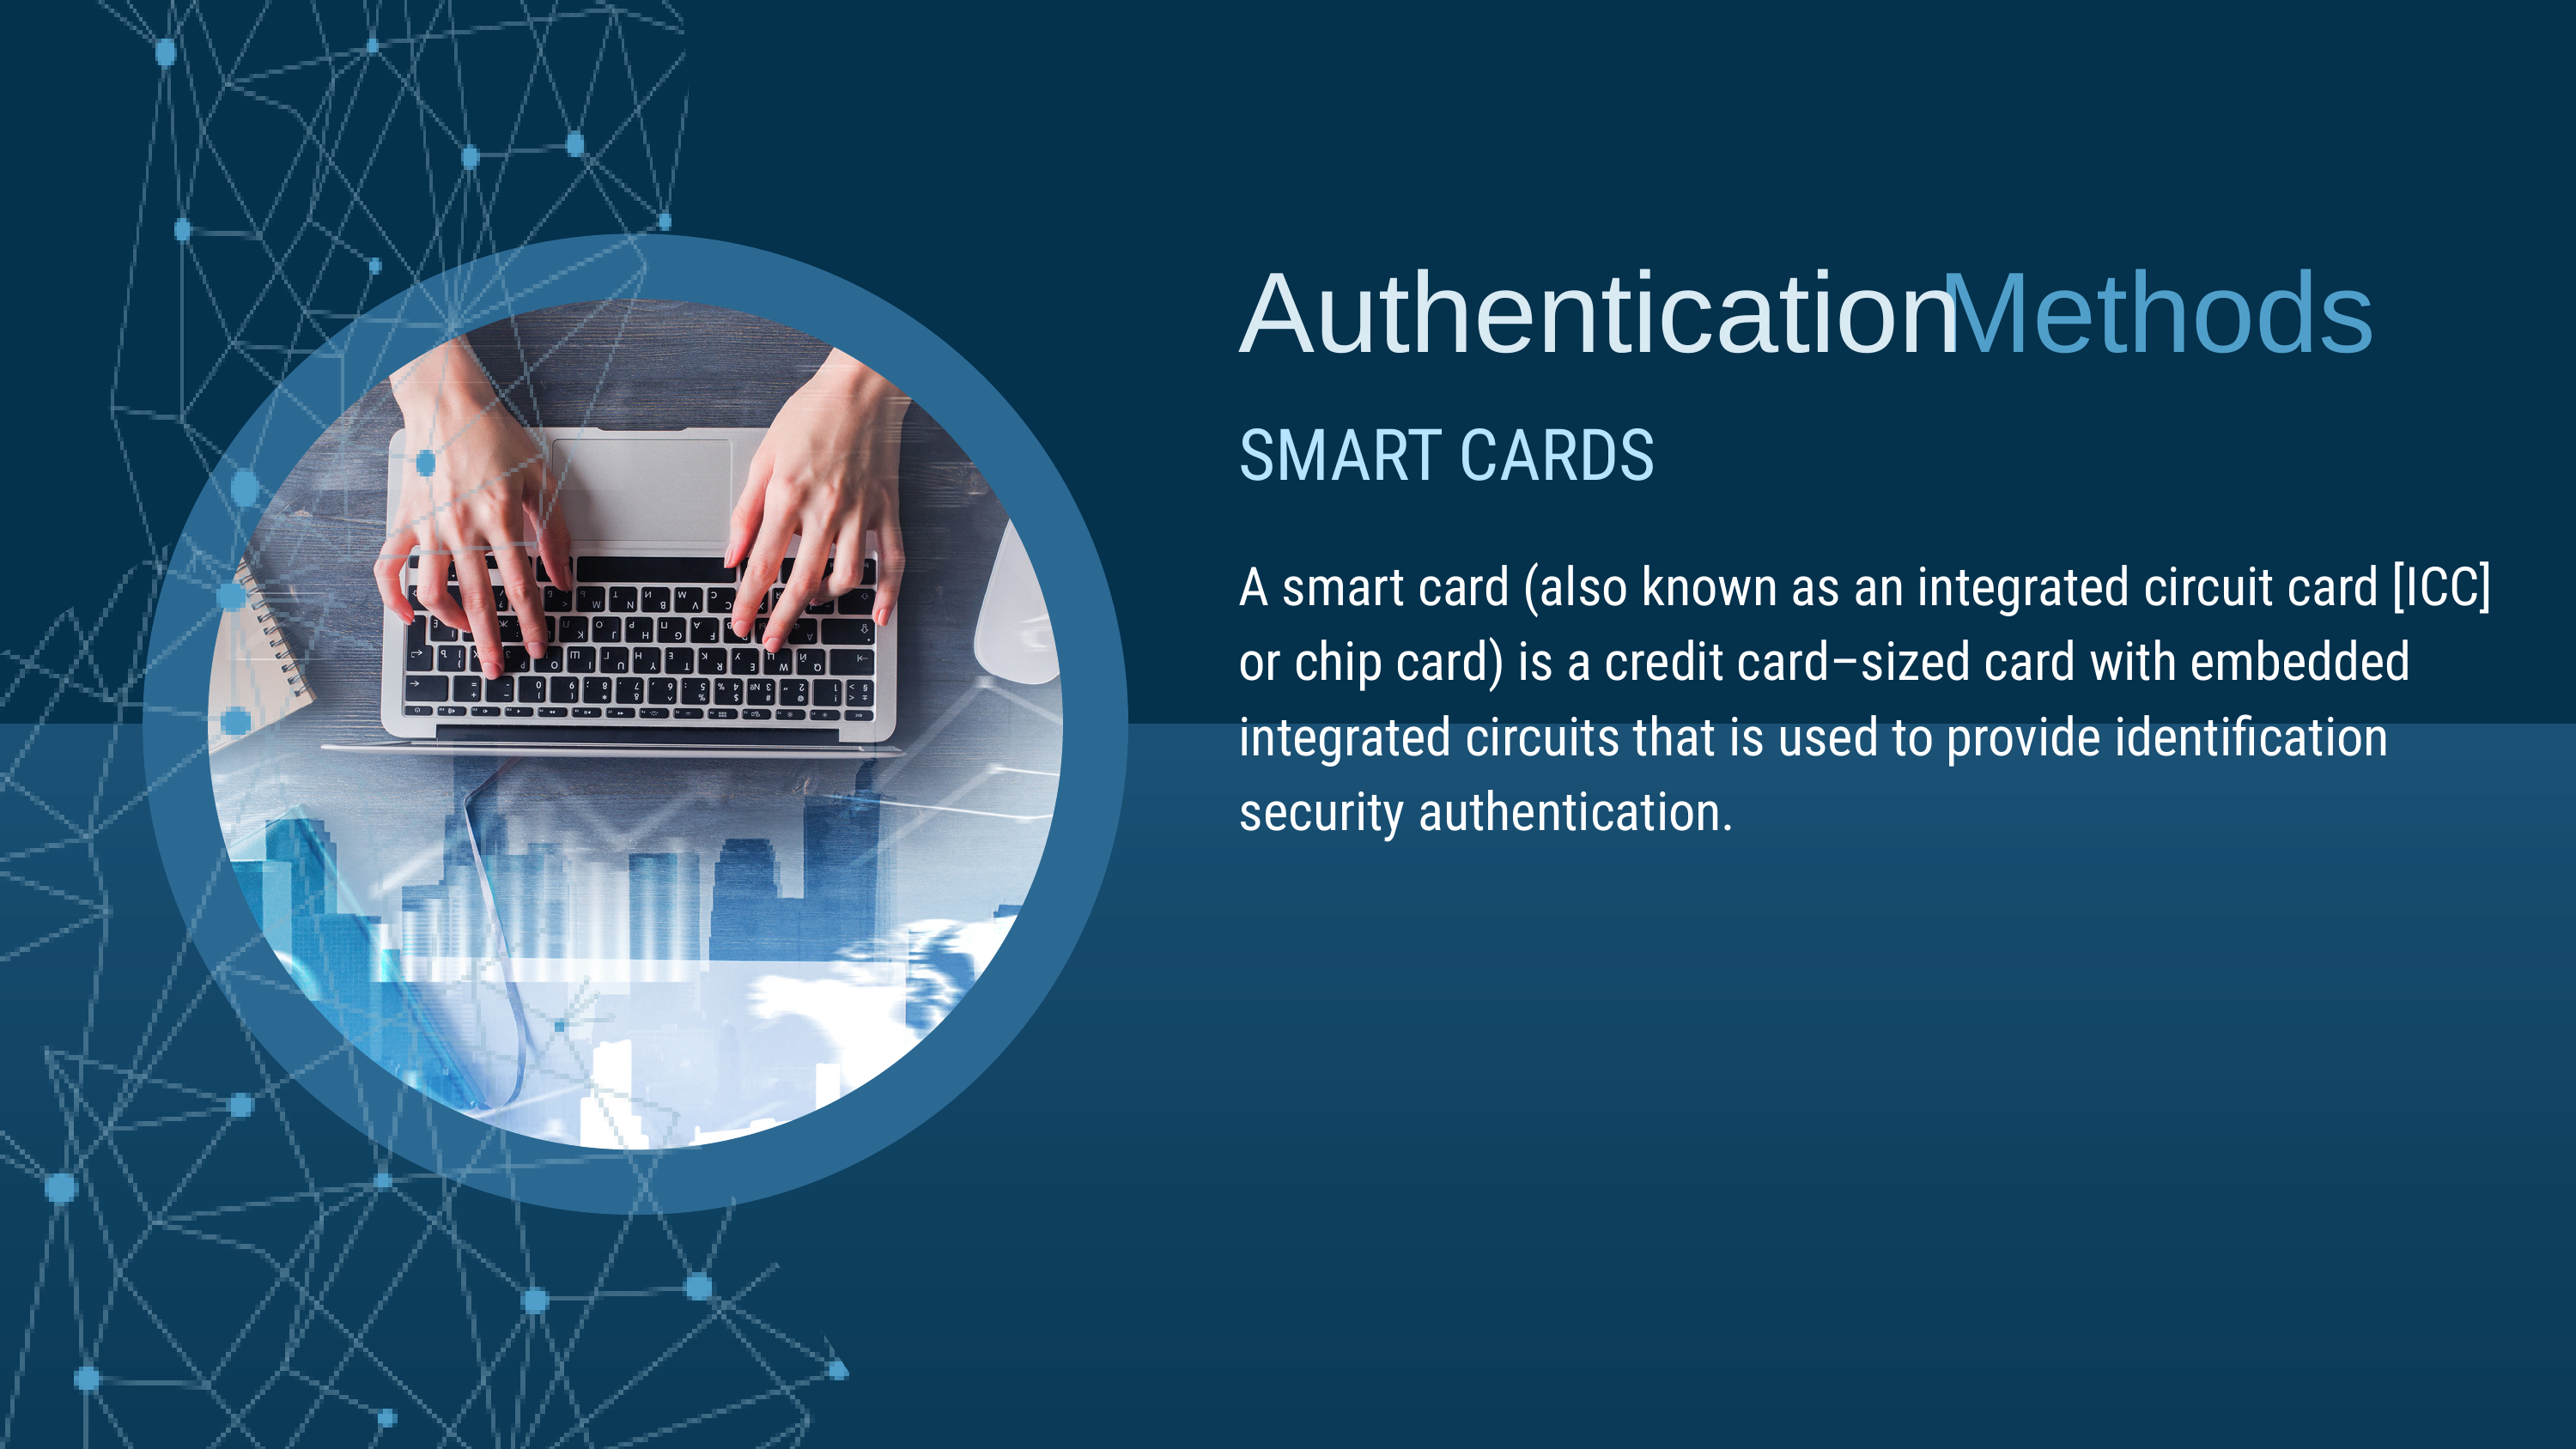

Authentication
Methods

SMART CARDS
A smart card (also known as an integrated circuit card [ICC] or chip card) is a credit card–sized card with embedded integrated circuits that is used to provide identification security authentication.